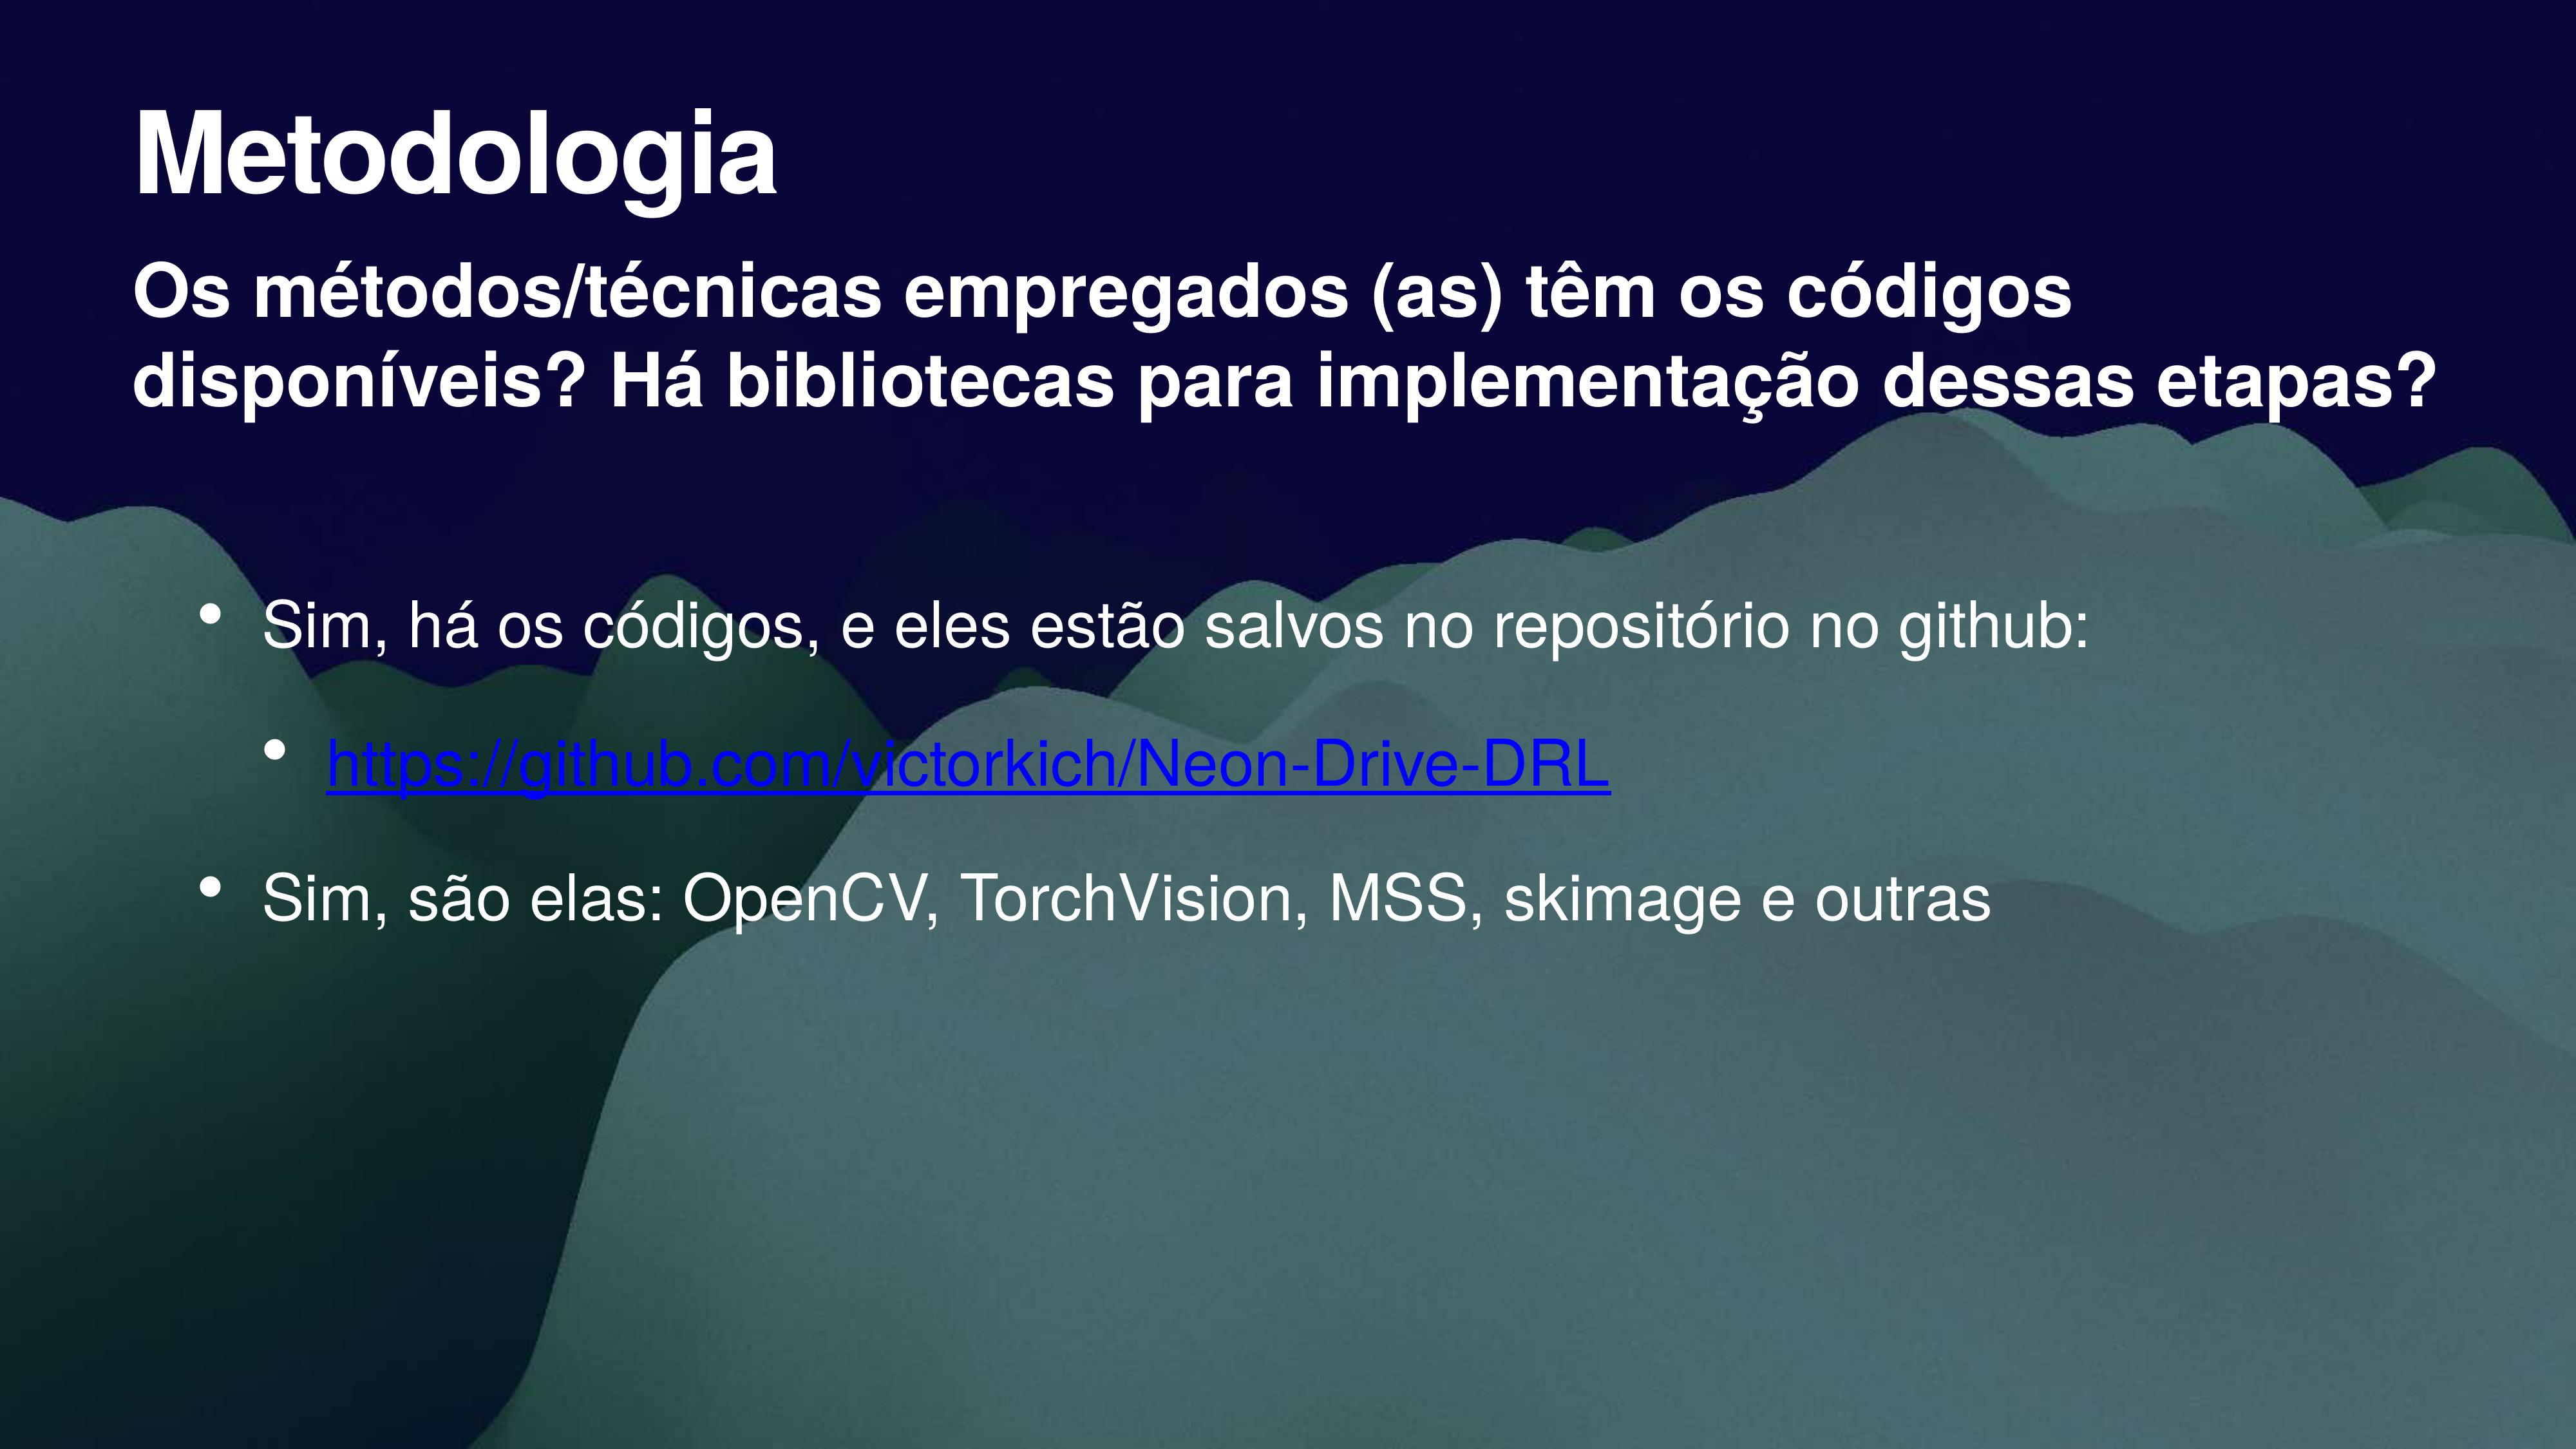

# Metodologia
Os métodos/técnicas empregados (as) têm os códigos disponíveis? Há bibliotecas para implementação dessas etapas?

Sim, há os códigos, e eles estão salvos no repositório no github:
https://github.com/victorkich/Neon-Drive-DRL
Sim, são elas: OpenCV, TorchVision, MSS, skimage e outras